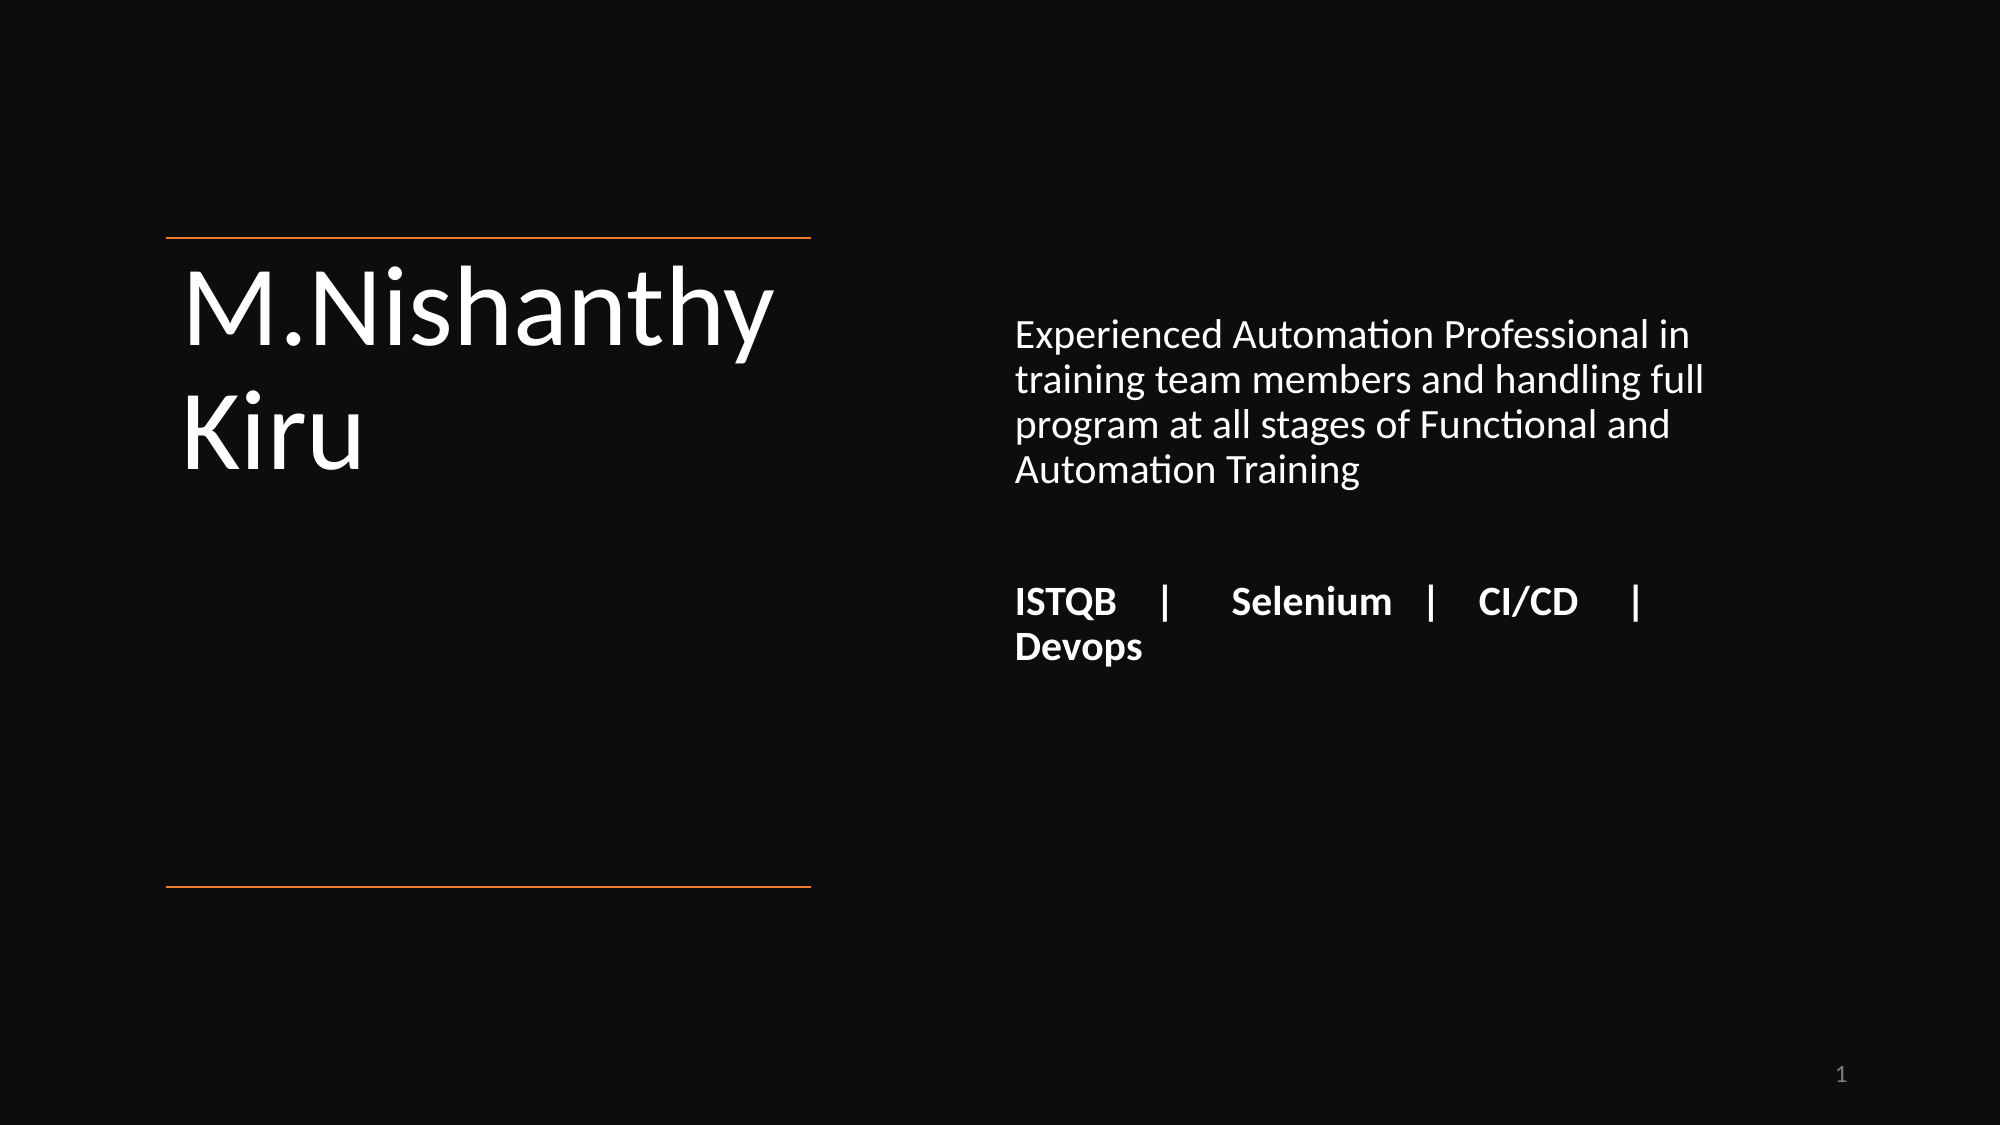

Experienced Automation Professional in training team members and handling full program at all stages of Functional and Automation Training

ISTQB    |      Selenium   |    CI/CD     |     Devops

# M.Nishanthy Kiru
1